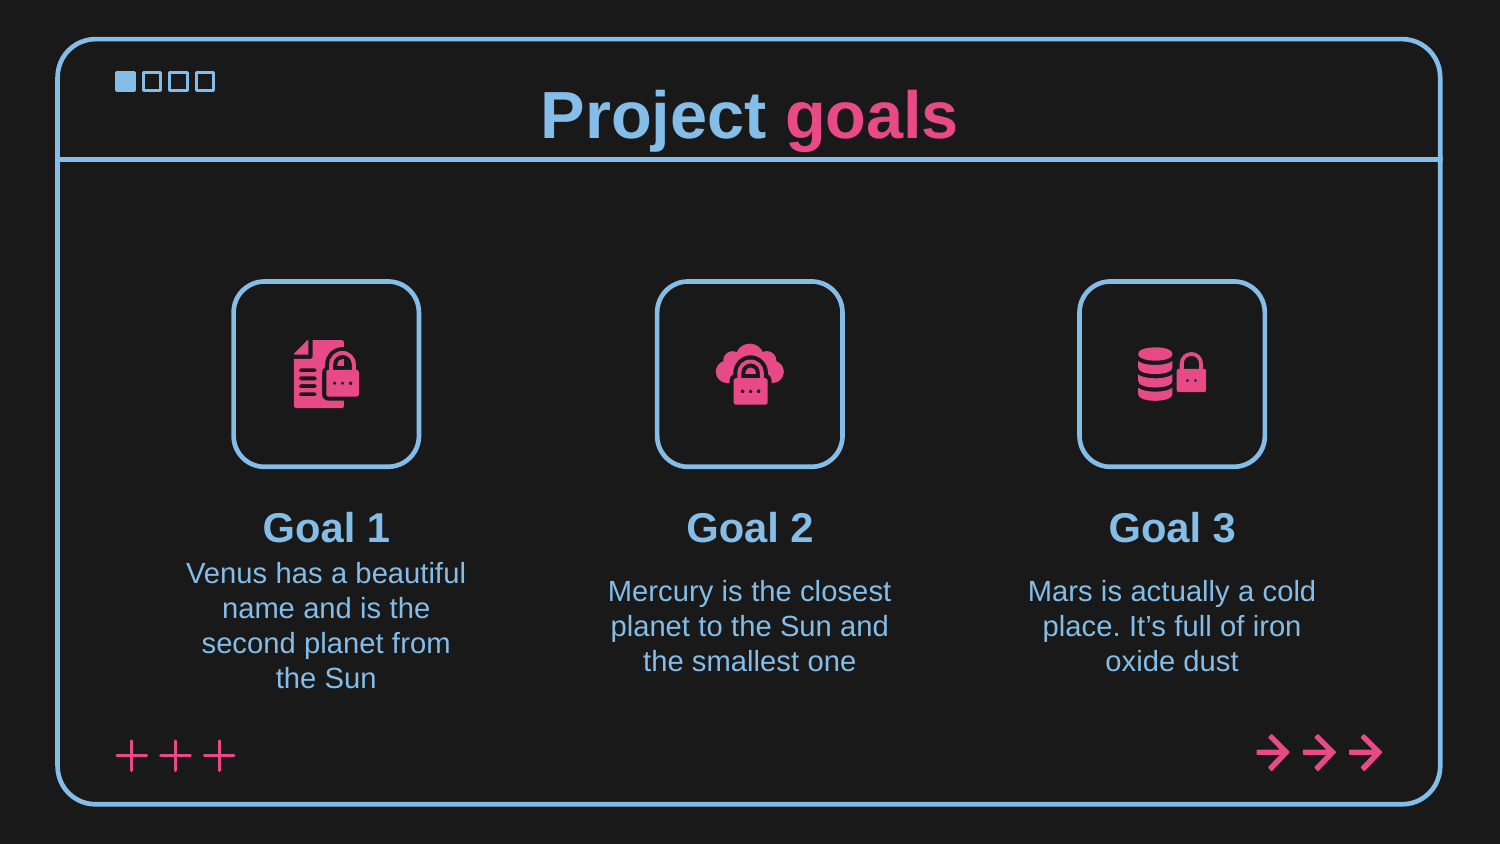

Project goals

Goal 1
Goal 2
Goal 3
Venus has a beautiful name and is the second planet from the Sun
Mercury is the closest planet to the Sun and the smallest one
Mars is actually a cold place. It’s full of iron oxide dust